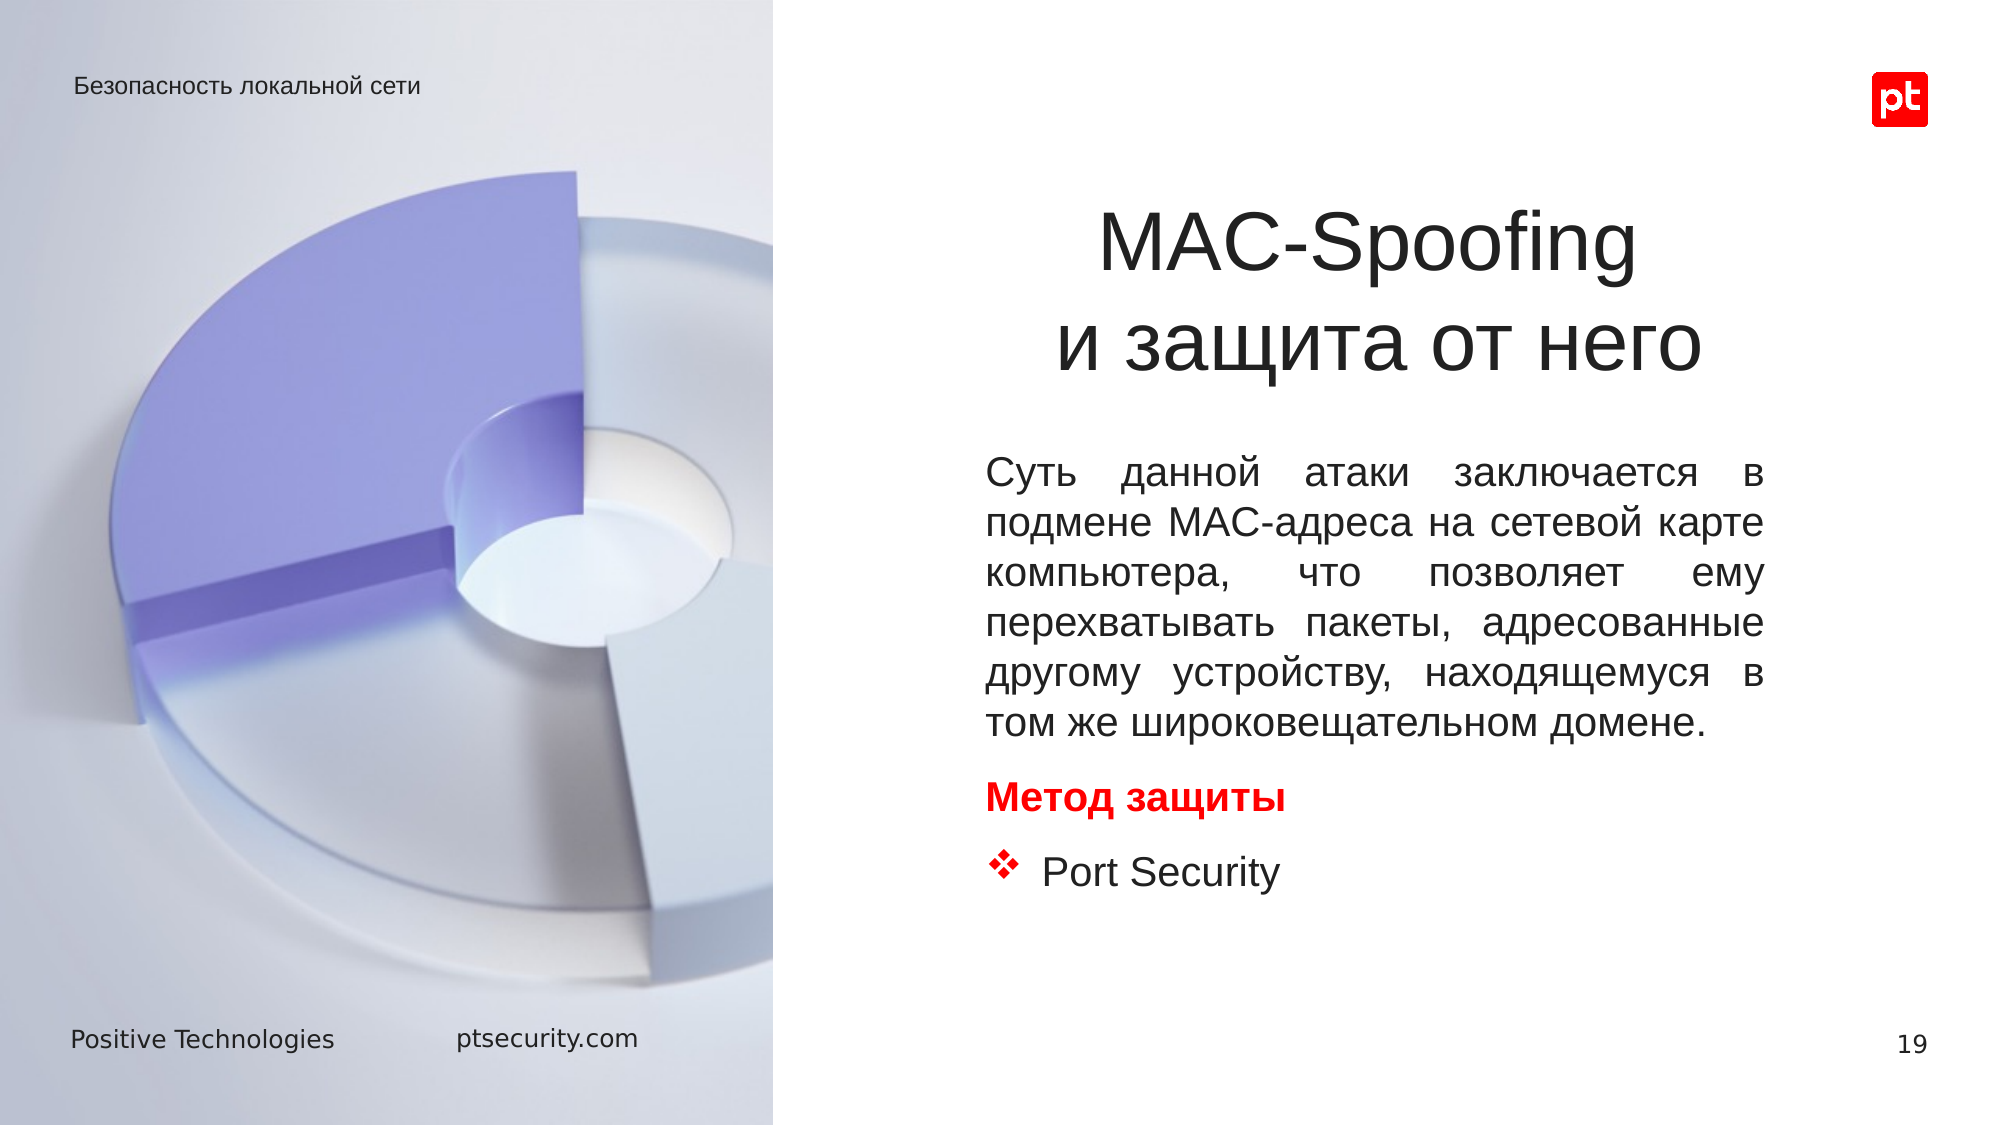

Безопасность локальной сети
# MAC-Spoofing и защита от него
Суть данной атаки заключается в подмене MAC-адреса на сетевой карте компьютера, что позволяет ему перехватывать пакеты, адресованные другому устройству, находящемуся в том же широковещательном домене.
Метод защиты
Port Security
19